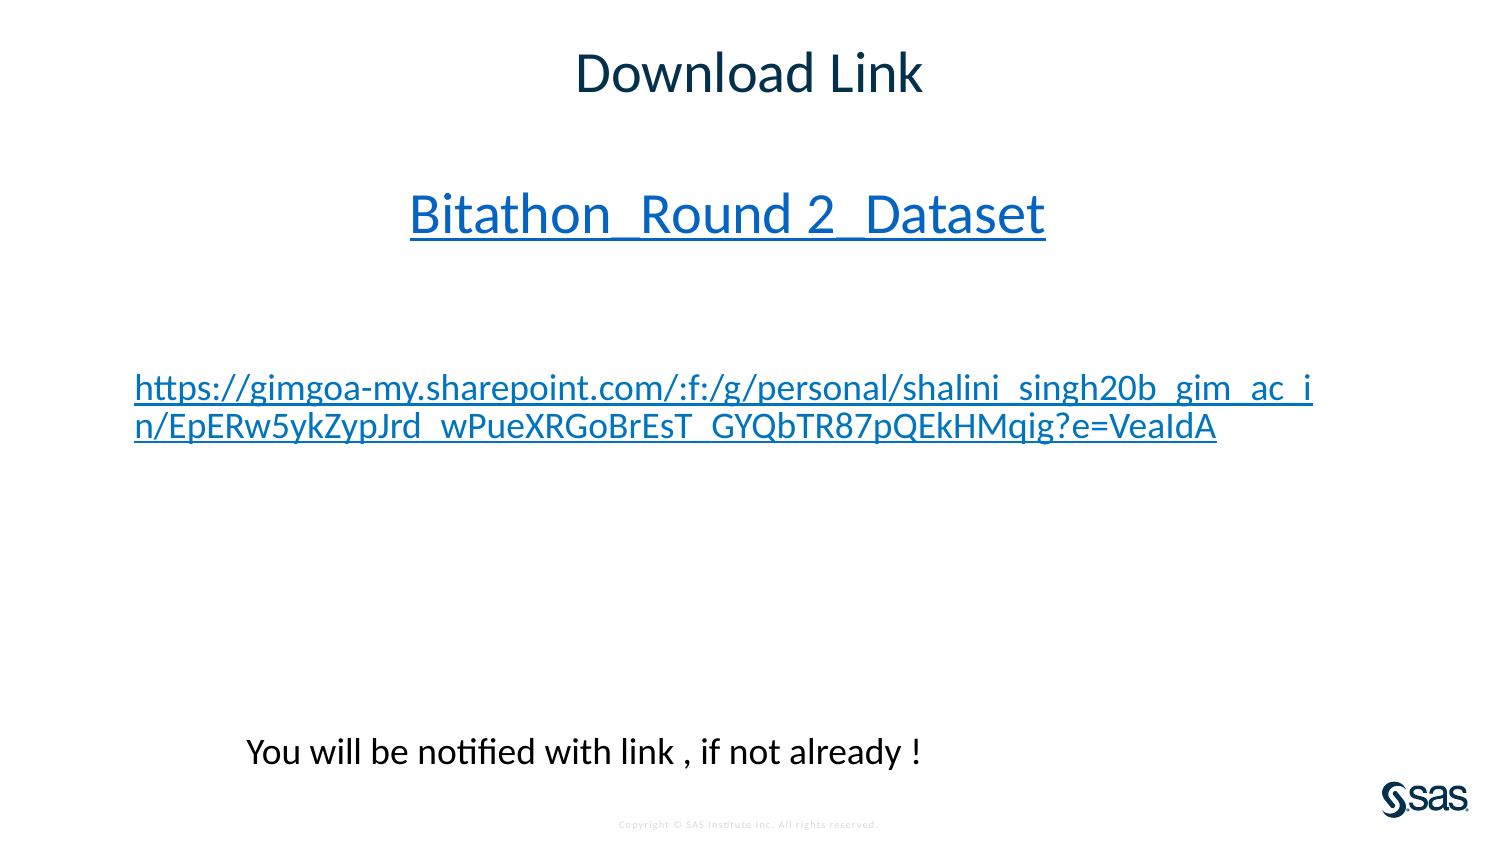

# Download Link
Bitathon_Round 2_Dataset
https://gimgoa-my.sharepoint.com/:f:/g/personal/shalini_singh20b_gim_ac_in/EpERw5ykZypJrd_wPueXRGoBrEsT_GYQbTR87pQEkHMqig?e=VeaIdA
You will be notified with link , if not already !